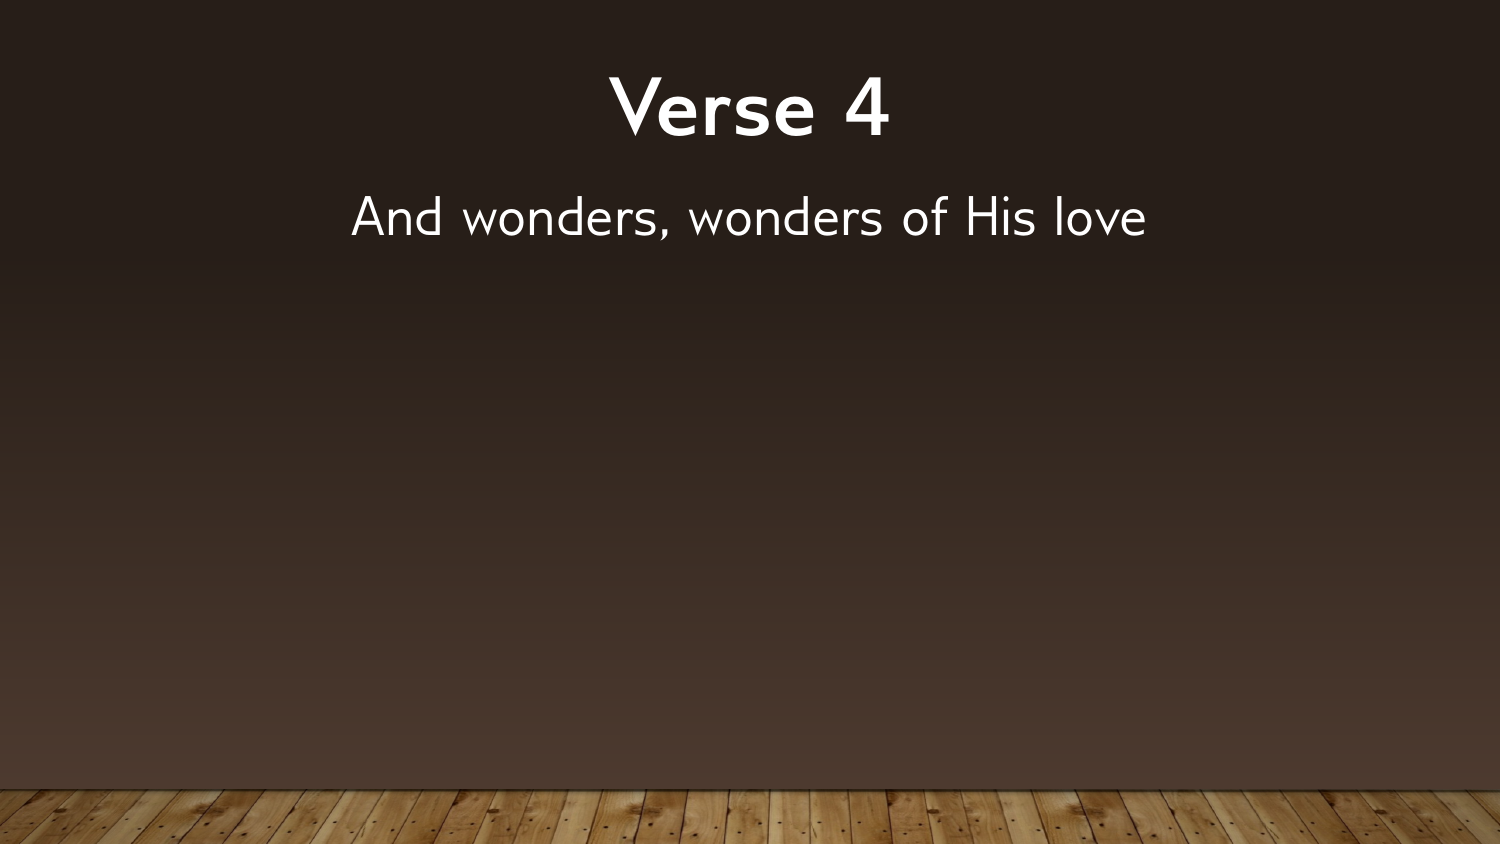

Verse 4
And wonders, wonders of His love